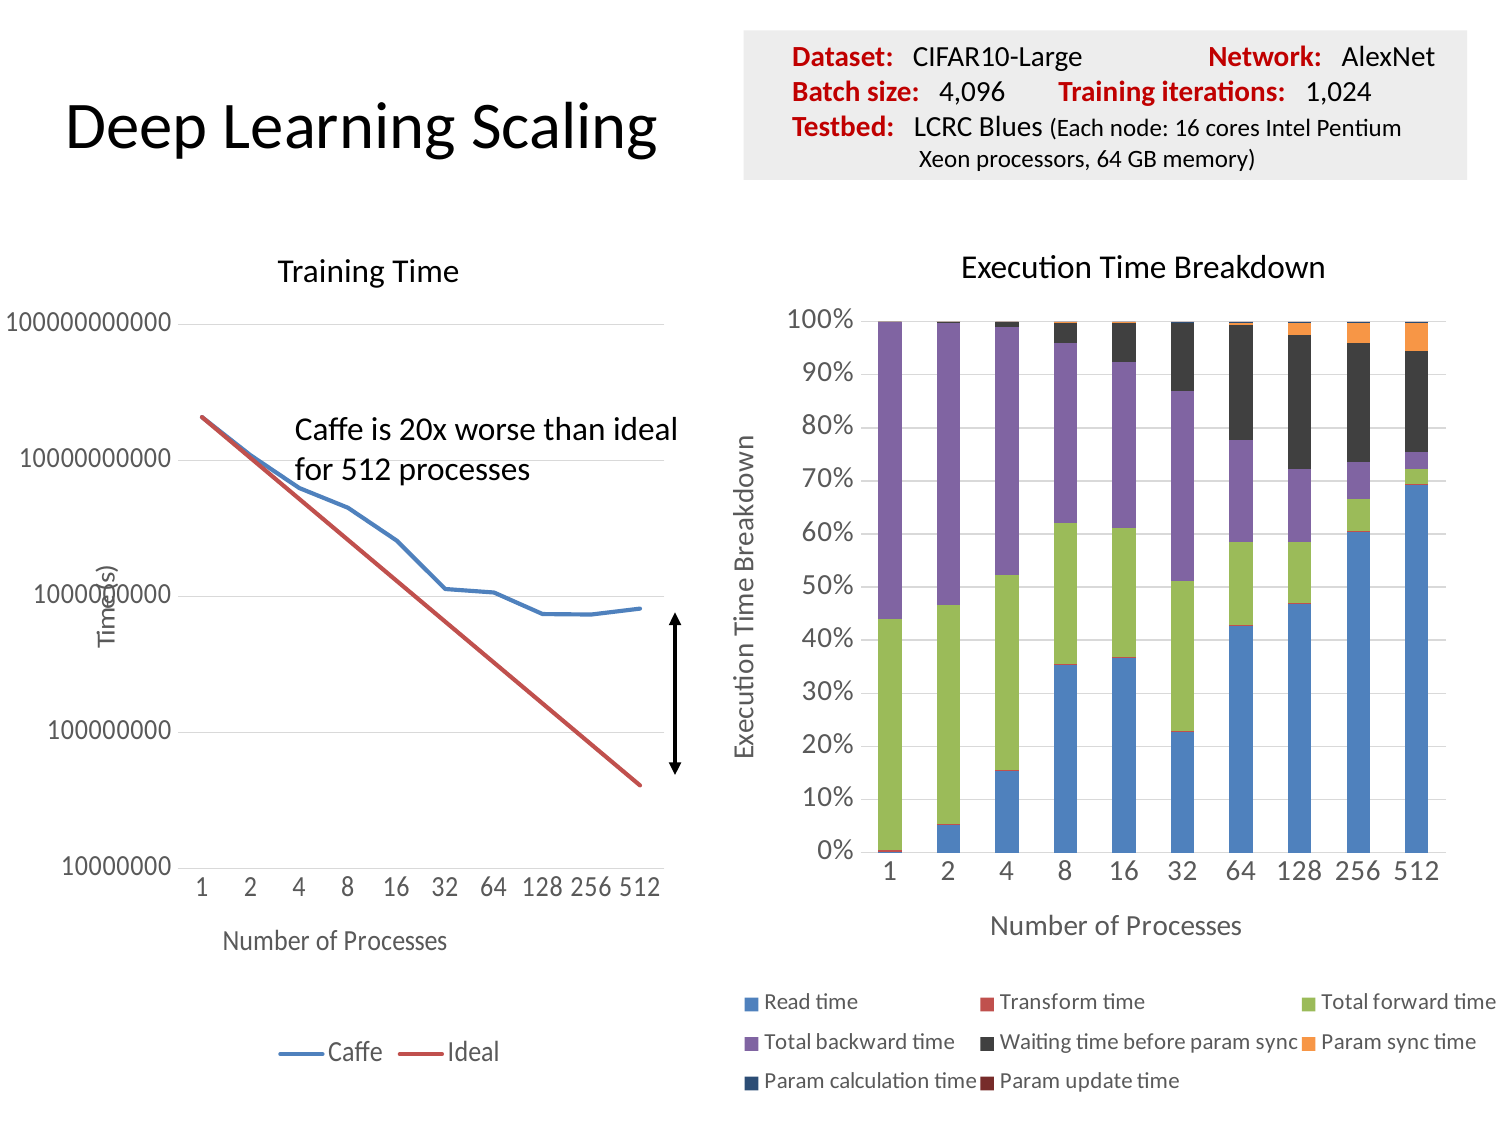

Dataset:   CIFAR10-Large	Network:   AlexNet
Batch size:   4,096	Training iterations:   1,024
Testbed:   LCRC Blues (Each node: 16 cores Intel Pentium Xeon processors, 64 GB memory)
# Deep Learning Scaling
Execution Time Breakdown
Training Time

### Chart

| Category | Read time | Transform time | Total forward time | Total backward time | Waiting time before param sync | Param sync time | Param calculation time | Param update time |
|---|---|---|---|---|---|---|---|---|
| 1.0 | 39346800.0 | 46918200.0 | 9095553200.0 | 11709600000.0 | 10945.7 | 203.0 | 152984.0 | 30739.3 |
| 2.0 | 561986000.0 | 23331700.0 | 4508044000.0 | 5822560000.0 | 23945900.0 | 368386.0 | 134051.0 | 30242.2 |
| 4.0 | 962403000.0 | 11833475.0 | 2311427000.0 | 2931510000.0 | 64797400.0 | 493889.0 | 144763.0 | 30484.6 |
| 8.0 | 1588810000.0 | 6148230.0 | 1196260000.0 | 1525643750.0 | 179379925.0 | 588391.0 | 148618.0 | 31942.6 |
| 16.0 | 946336875.0 | 3265060.0 | 626175000.0 | 809997000.0 | 194833000.0 | 811720.0 | 211824.0 | 38241.1 |
| 32.0 | 258404500.0 | 1644620.0 | 321455500.0 | 405362000.0 | 146964000.0 | 1471280.0 | 232372.0 | 38917.4 |
| 64.0 | 458545000.0 | 835047.0 | 167692000.0 | 203854000.0 | 232938000.0 | 6507540.0 | 273737.0 | 39962.5 |
| 128.0 | 348605000.0 | 423364.0 | 85335000.0 | 102095000.0 | 188068000.0 | 18336000.0 | 274481.0 | 40451.6 |
| 256.0 | 446834000.0 | 219651.0 | 43493000.0 | 51411500.0 | 165845000.0 | 29414500.0 | 272934.0 | 40762.1 |
| 512.0 | 565009000.0 | 118647.0 | 23050000.0 | 26193200.0 | 154752000.0 | 45638400.0 | 271725.0 | 40638.1 |

### Chart

| Category | Caffe | Ideal |
|---|---|---|
| 1.0 | 20891613072.0 | 20891613072.0 |
| 2.0 | 10940400279.2 | 10445806536.0 |
| 4.0 | 6282640011.6 | 5222903268.0 |
| 8.0 | 4497010856.6 | 2611451634.0 |
| 16.0 | 2581668720.1 | 1305725817.0 |
| 32.0 | 1135573189.4 | 652862908.5 |
| 64.0 | 1070685286.5 | 326431454.25 |
| 128.0 | 743177296.6 | 163215727.125 |
| 256.0 | 737531347.1 | 81607863.5625 |
| 512.0 | 815073610.1 | 40803931.78125 |
Caffe is 20x worse than ideal
for 512 processes